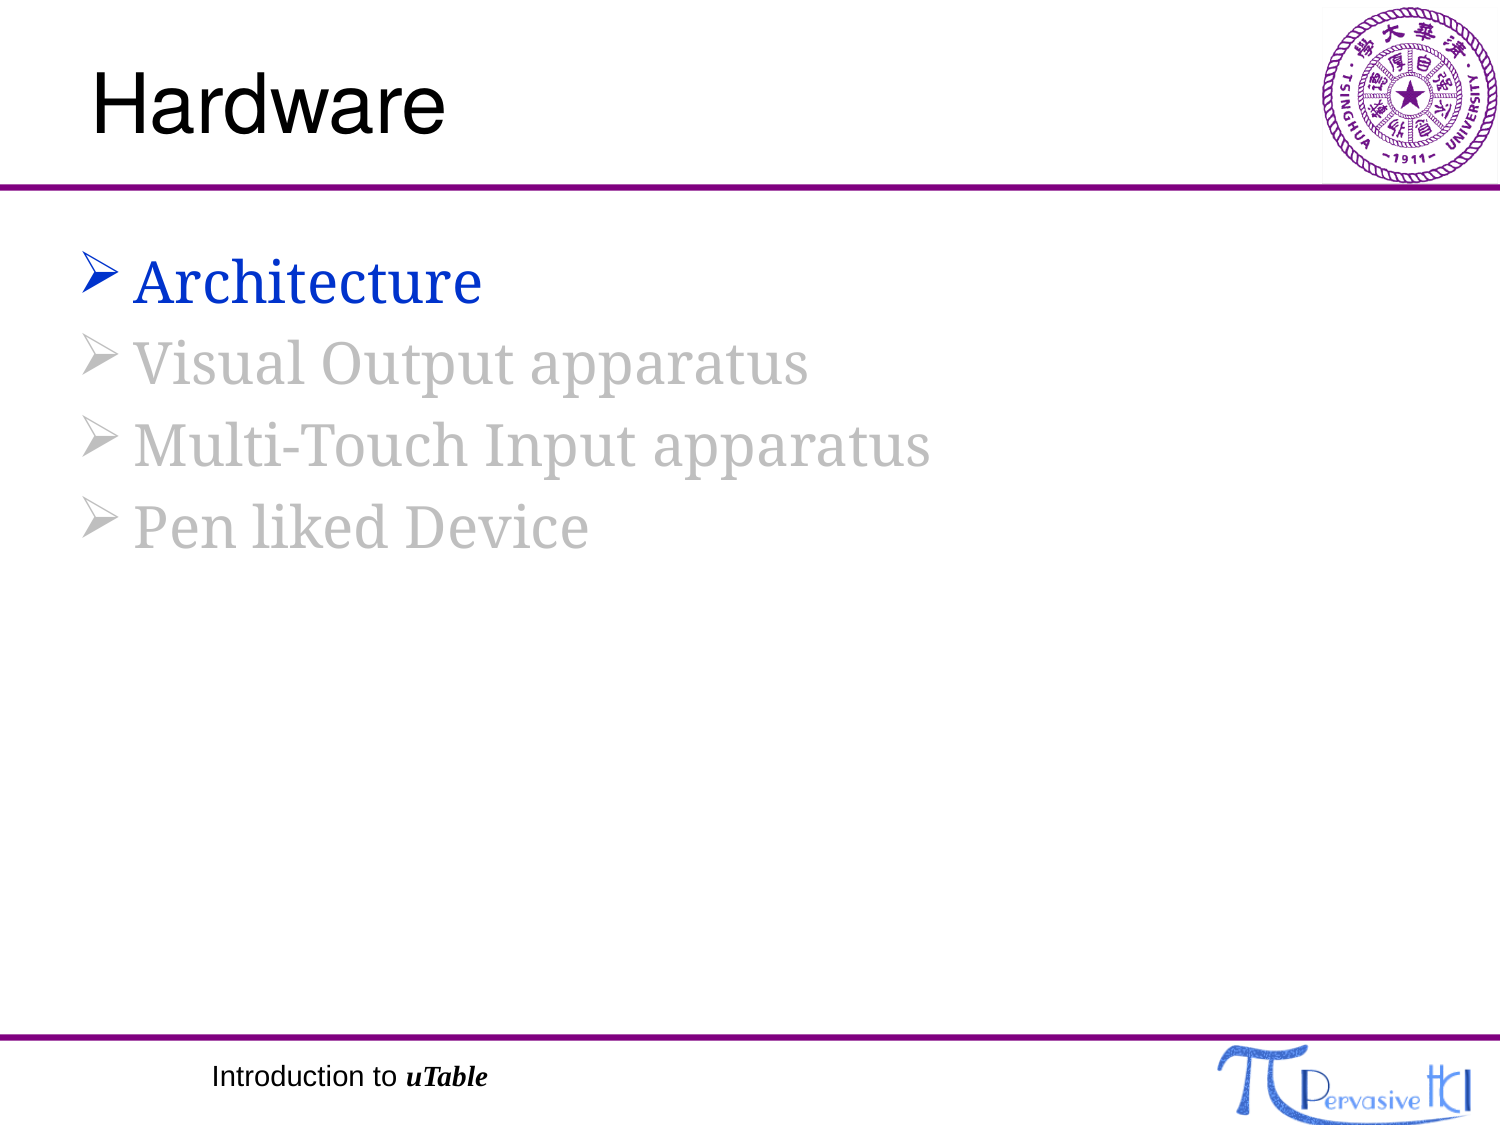

# Hardware
Architecture
Visual Output apparatus
Multi-Touch Input apparatus
Pen liked Device

Introduction to uTable